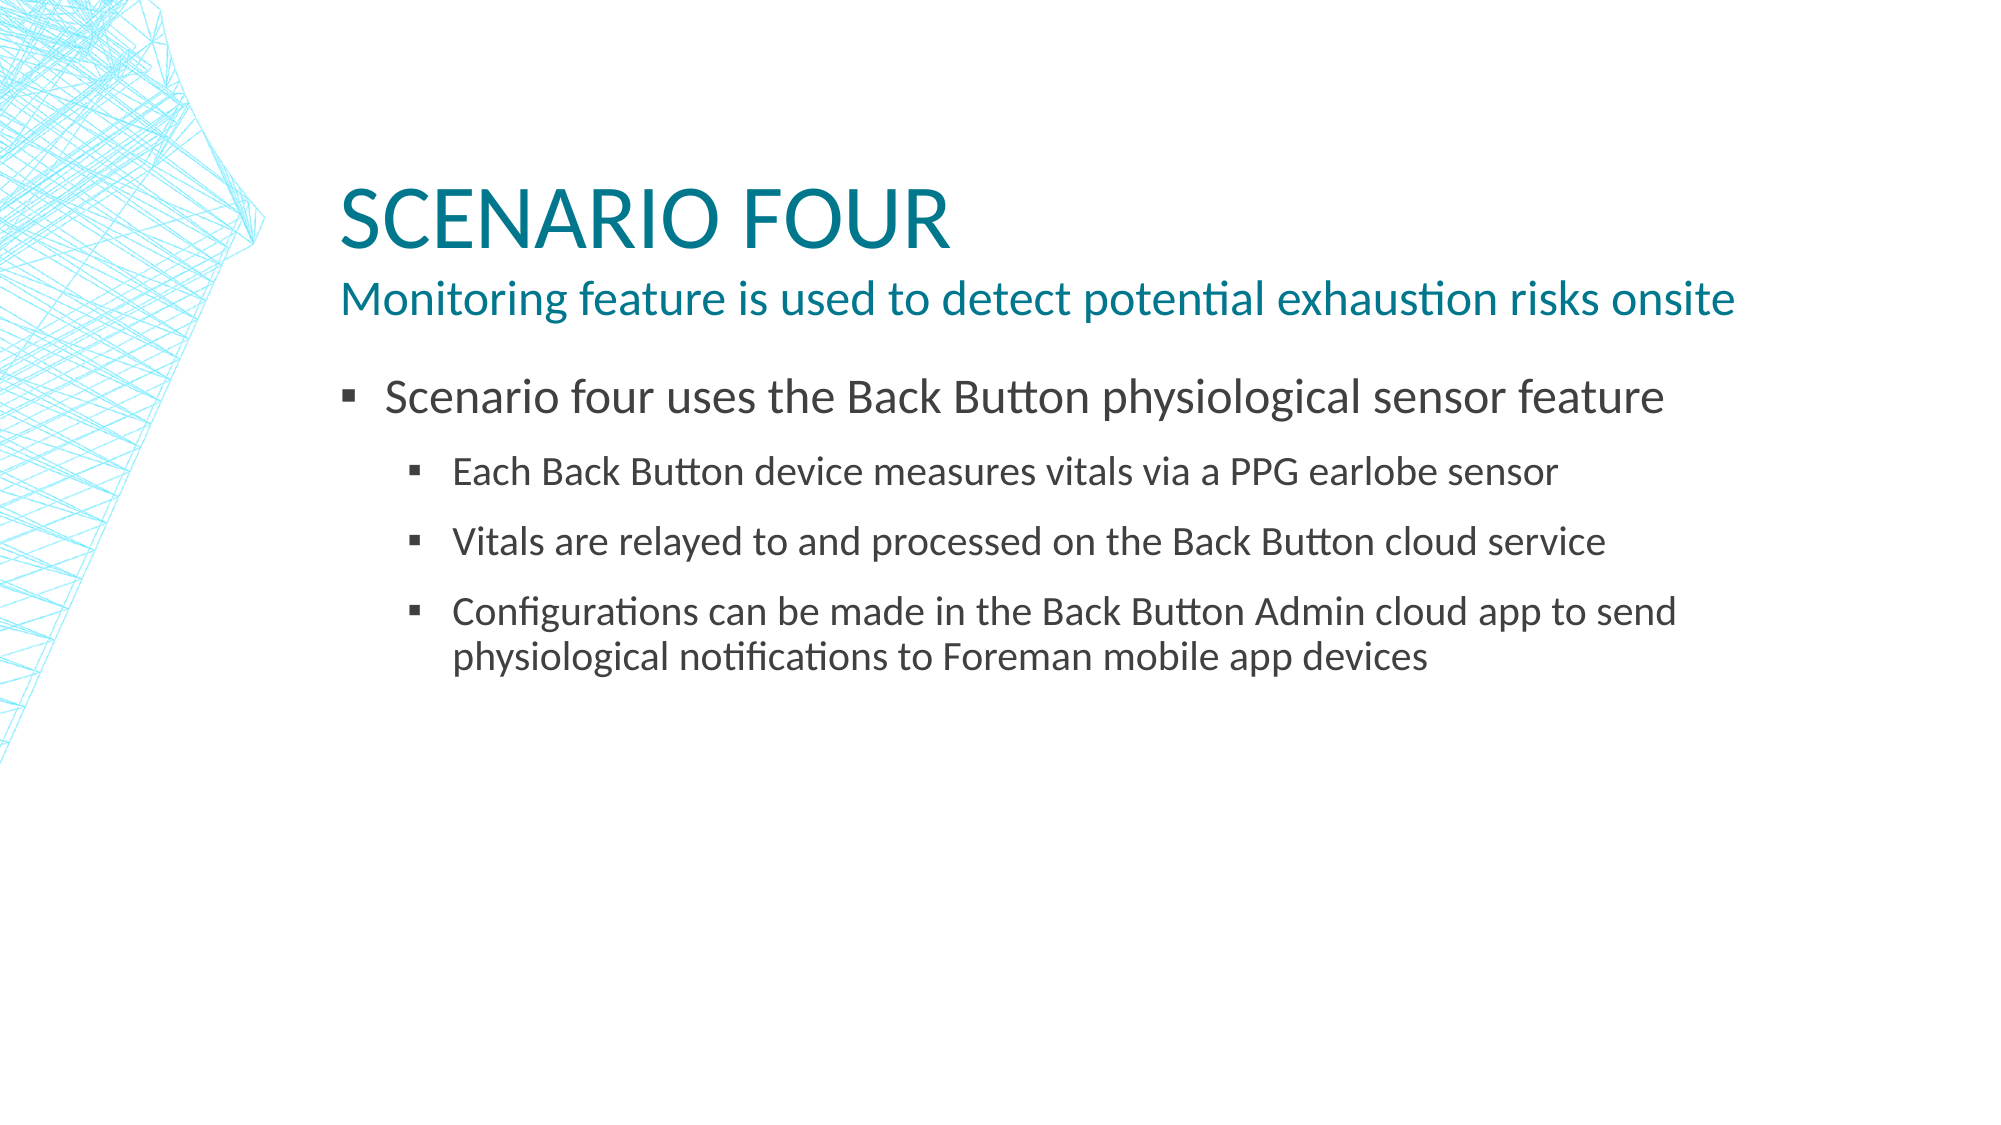

# Scenario four
Monitoring feature is used to detect potential exhaustion risks onsite
Scenario four uses the Back Button physiological sensor feature
Each Back Button device measures vitals via a PPG earlobe sensor
Vitals are relayed to and processed on the Back Button cloud service
Configurations can be made in the Back Button Admin cloud app to send physiological notifications to Foreman mobile app devices